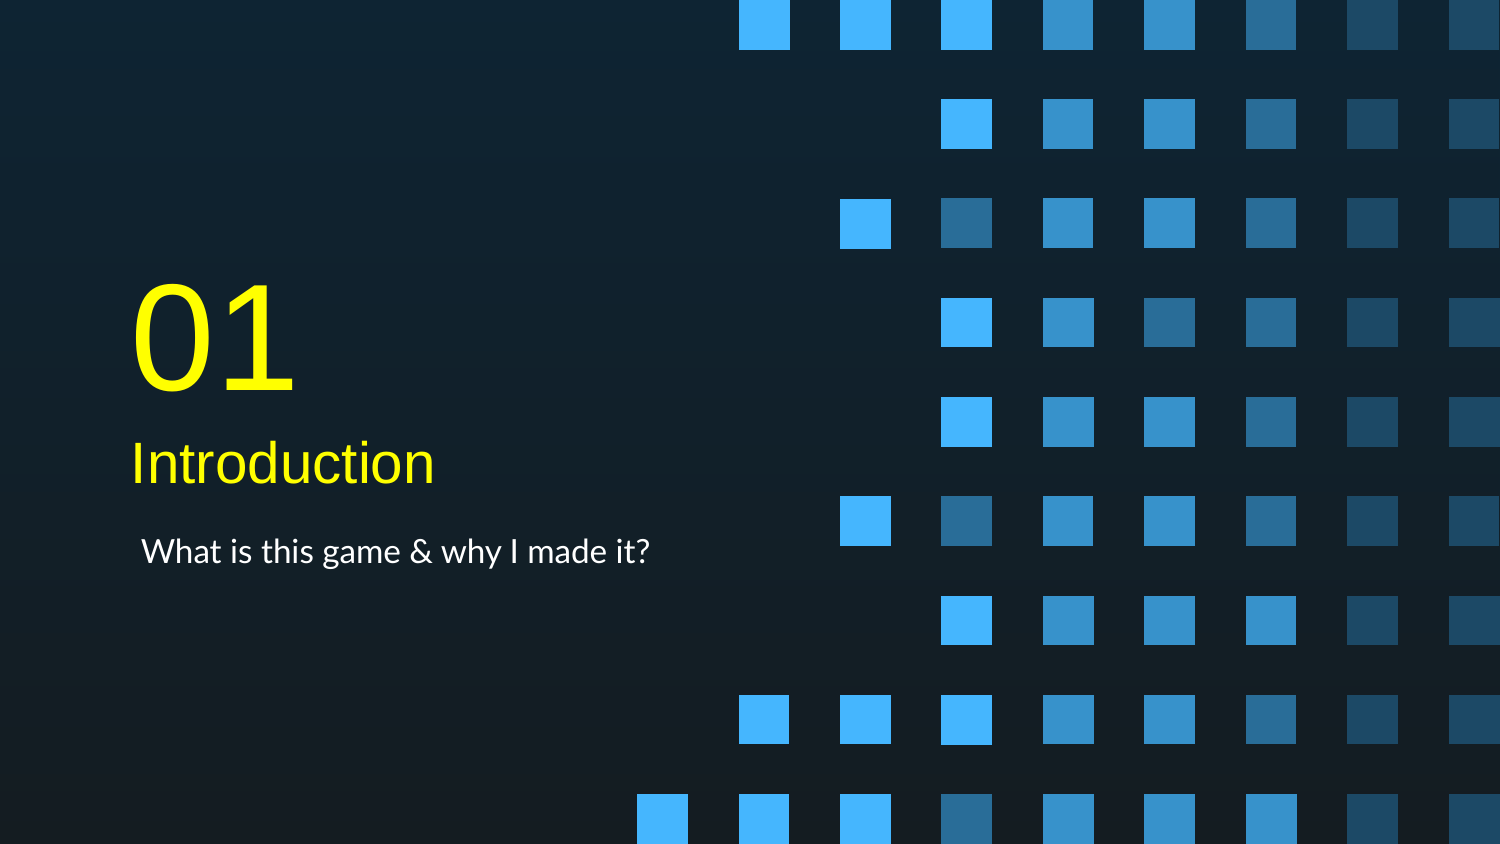

01
# Introduction
What is this game & why I made it?